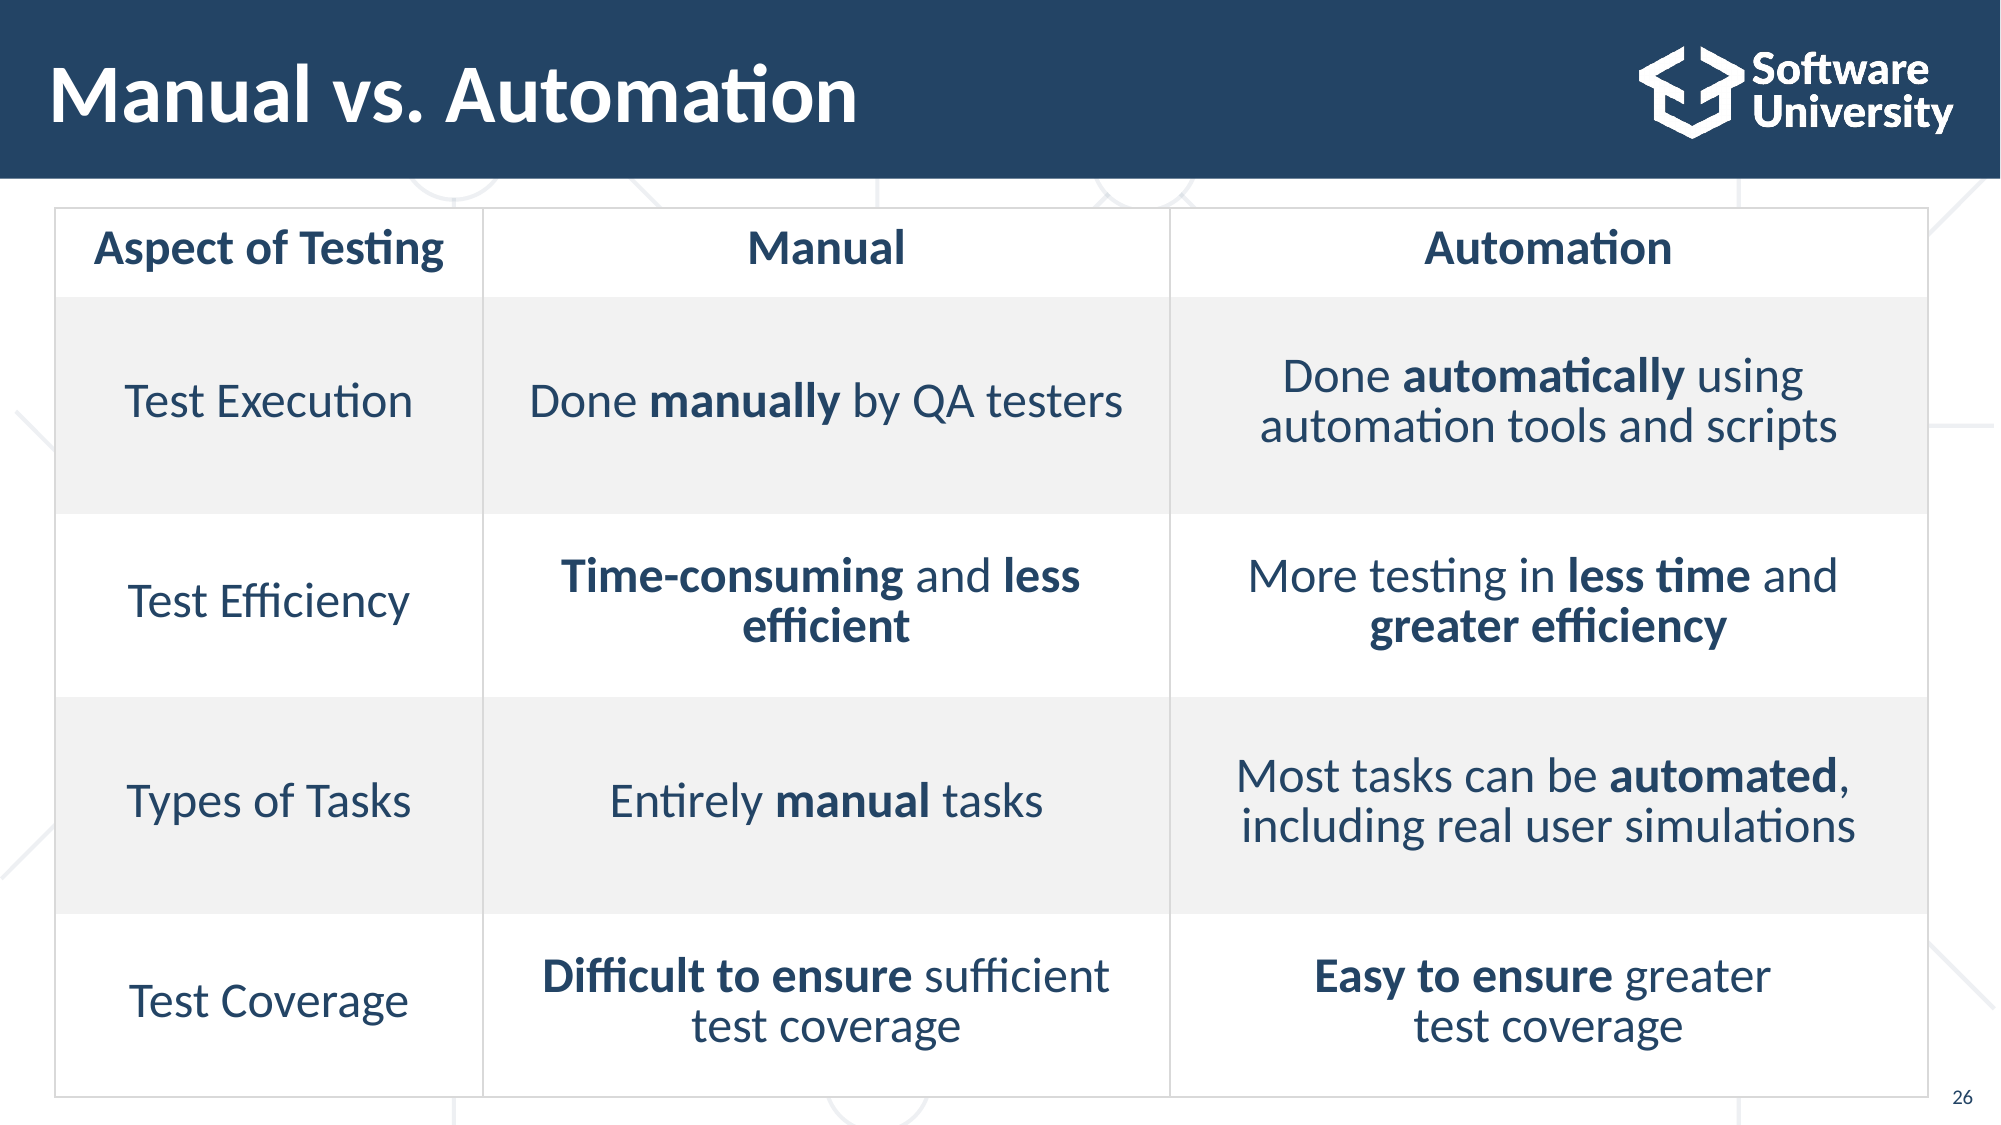

# Manual vs. Automation
| Aspect of Testing | Manual | Automation |
| --- | --- | --- |
| Test Execution | Done manually by QA testers | Done automatically using automation tools and scripts |
| Test Efficiency | Time-consuming and less efficient | More testing in less time and greater efficiency |
| Types of Tasks | Entirely manual tasks | Most tasks can be automated, including real user simulations |
| Test Coverage | Difficult to ensure sufficient test coverage | Easy to ensure greater test coverage |
26